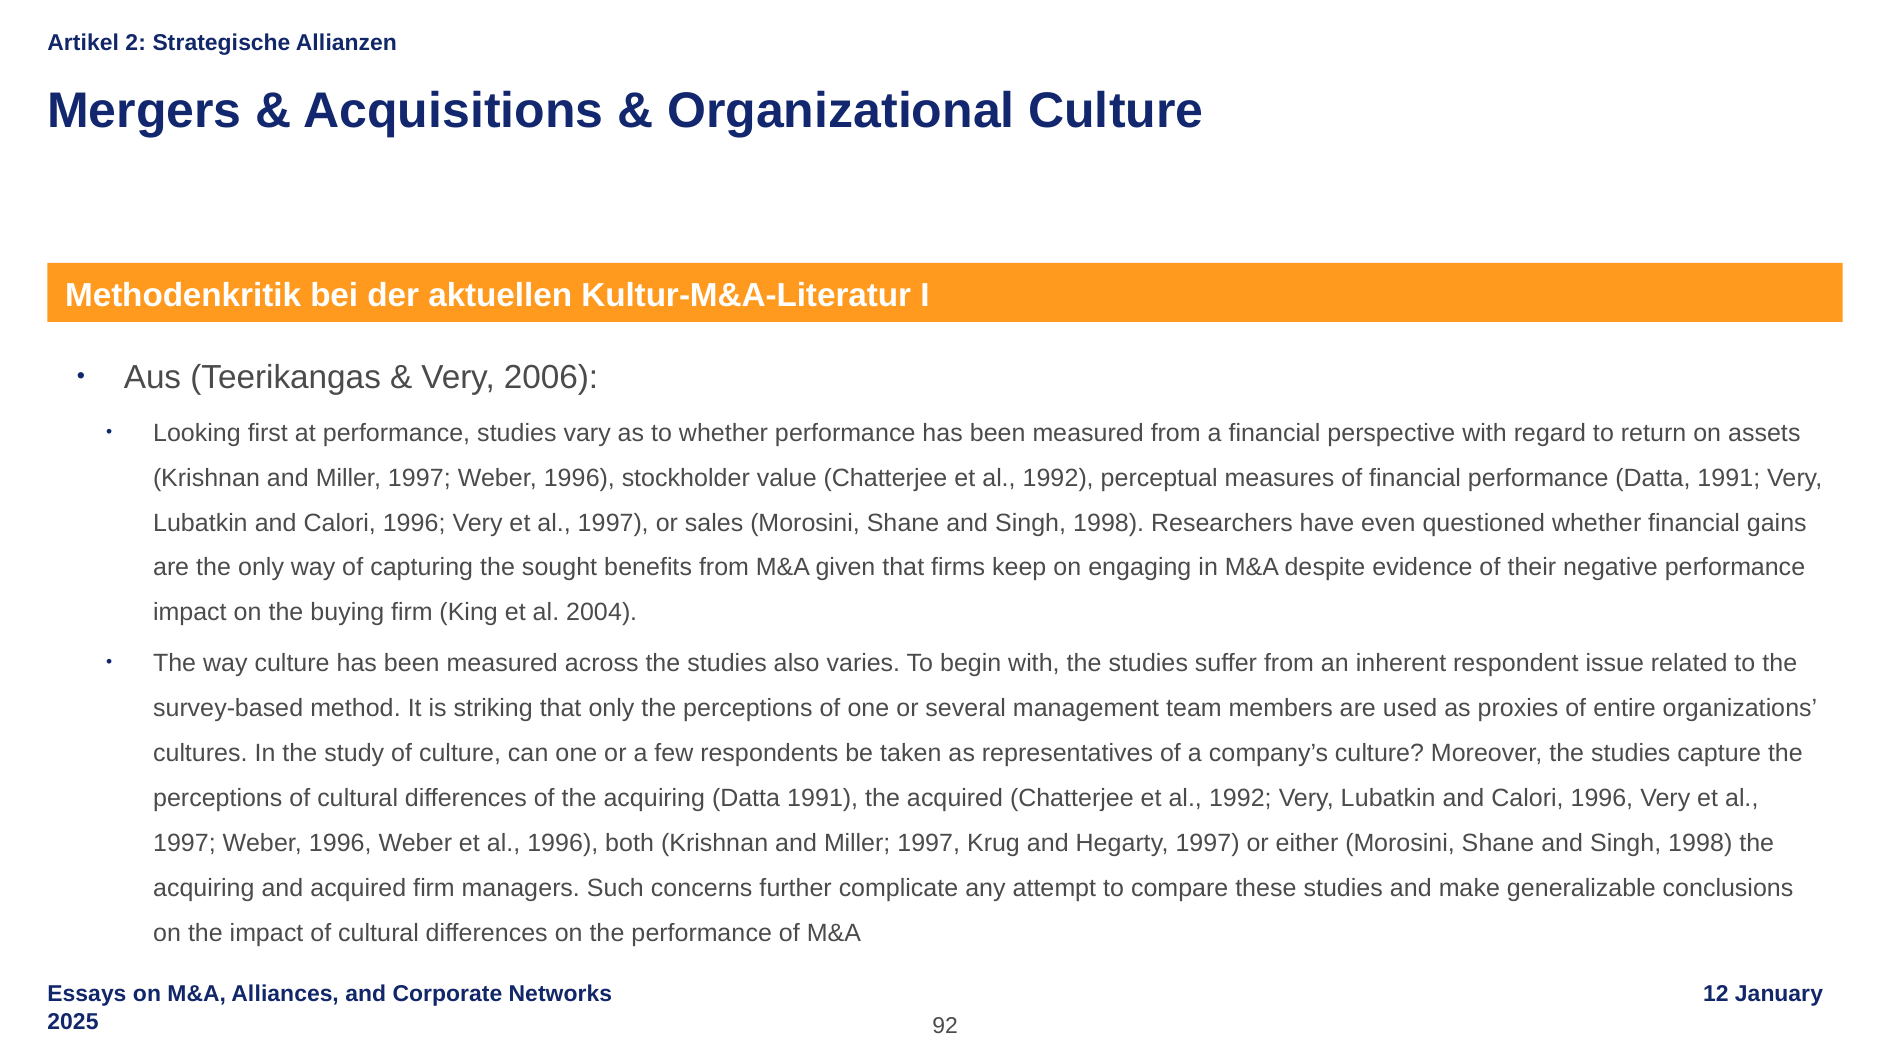

Artikel 2: Strategische Allianzen
Mergers & Acquisitions & Organizational Culture

Methodenkritik bei der aktuellen Kultur-M&A-Literatur I
Aus (Teerikangas & Very, 2006):
Looking first at performance, studies vary as to whether performance has been measured from a financial perspective with regard to return on assets (Krishnan and Miller, 1997; Weber, 1996), stockholder value (Chatterjee et al., 1992), perceptual measures of financial performance (Datta, 1991; Very, Lubatkin and Calori, 1996; Very et al., 1997), or sales (Morosini, Shane and Singh, 1998). Researchers have even questioned whether financial gains are the only way of capturing the sought benefits from M&A given that firms keep on engaging in M&A despite evidence of their negative performance impact on the buying firm (King et al. 2004).
The way culture has been measured across the studies also varies. To begin with, the studies suffer from an inherent respondent issue related to the survey-based method. It is striking that only the perceptions of one or several management team members are used as proxies of entire organizations’ cultures. In the study of culture, can one or a few respondents be taken as representatives of a company’s culture? Moreover, the studies capture the perceptions of cultural differences of the acquiring (Datta 1991), the acquired (Chatterjee et al., 1992; Very, Lubatkin and Calori, 1996, Very et al., 1997; Weber, 1996, Weber et al., 1996), both (Krishnan and Miller; 1997, Krug and Hegarty, 1997) or either (Morosini, Shane and Singh, 1998) the acquiring and acquired firm managers. Such concerns further complicate any attempt to compare these studies and make generalizable conclusions on the impact of cultural differences on the performance of M&A